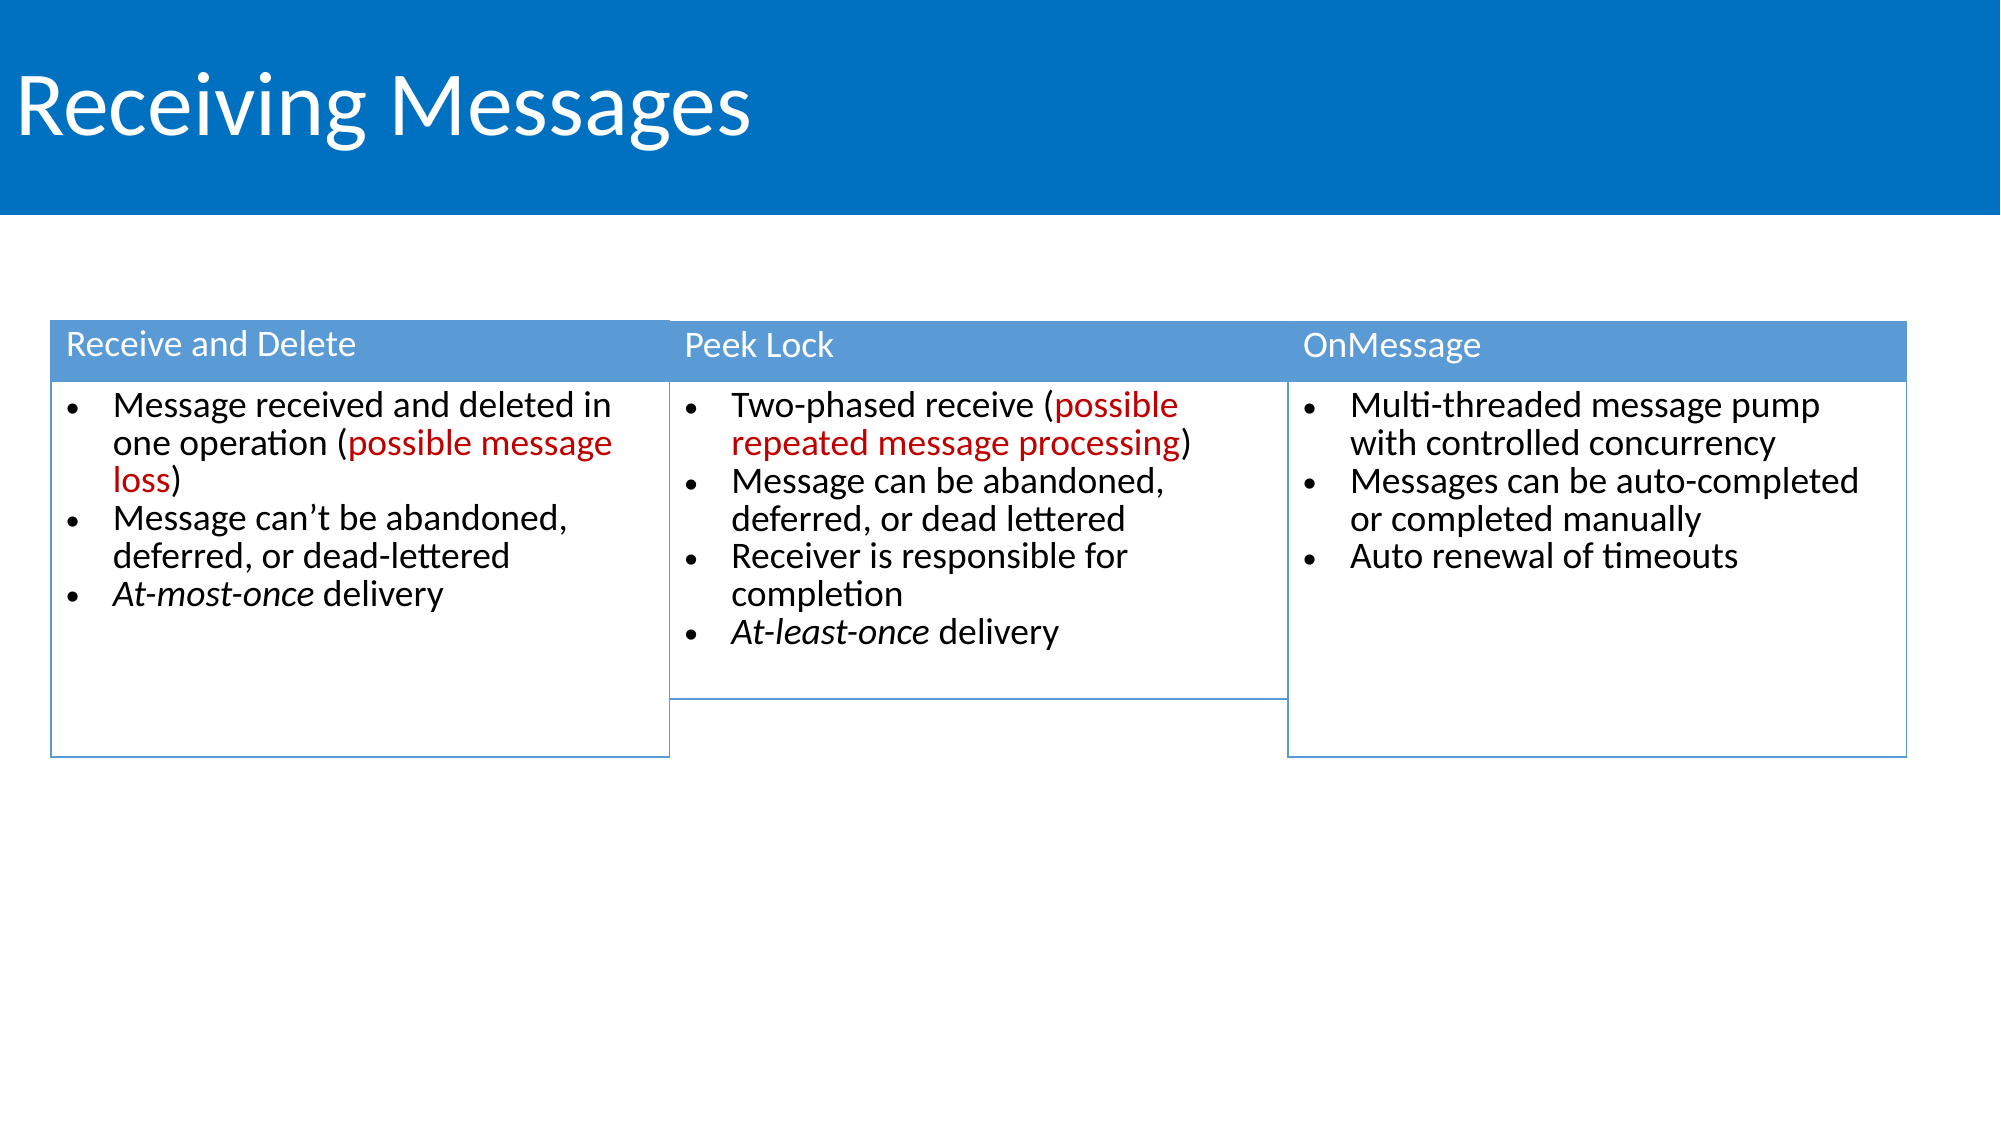

# Receiving Messages
| Receive and Delete |
| --- |
| Message received and deleted in one operation (possible message loss) Message can’t be abandoned, deferred, or dead-lettered At-most-once delivery |
| Peek Lock |
| --- |
| Two-phased receive (possible repeated message processing) Message can be abandoned, deferred, or dead lettered Receiver is responsible for completion At-least-once delivery |
| OnMessage |
| --- |
| Multi-threaded message pump with controlled concurrency Messages can be auto-completed or completed manually Auto renewal of timeouts |